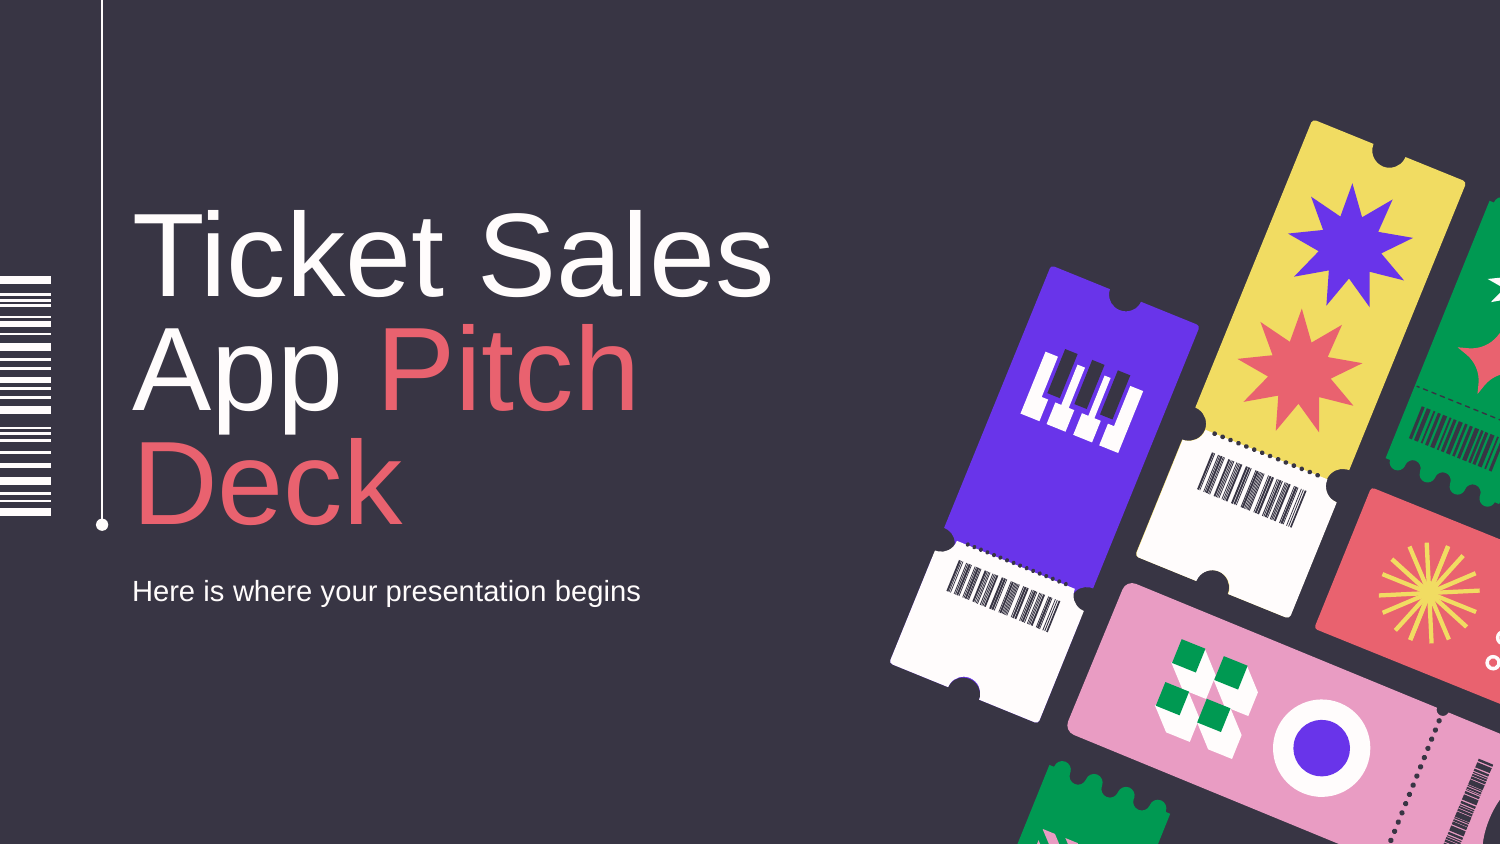

# Ticket Sales App Pitch Deck
Here is where your presentation begins